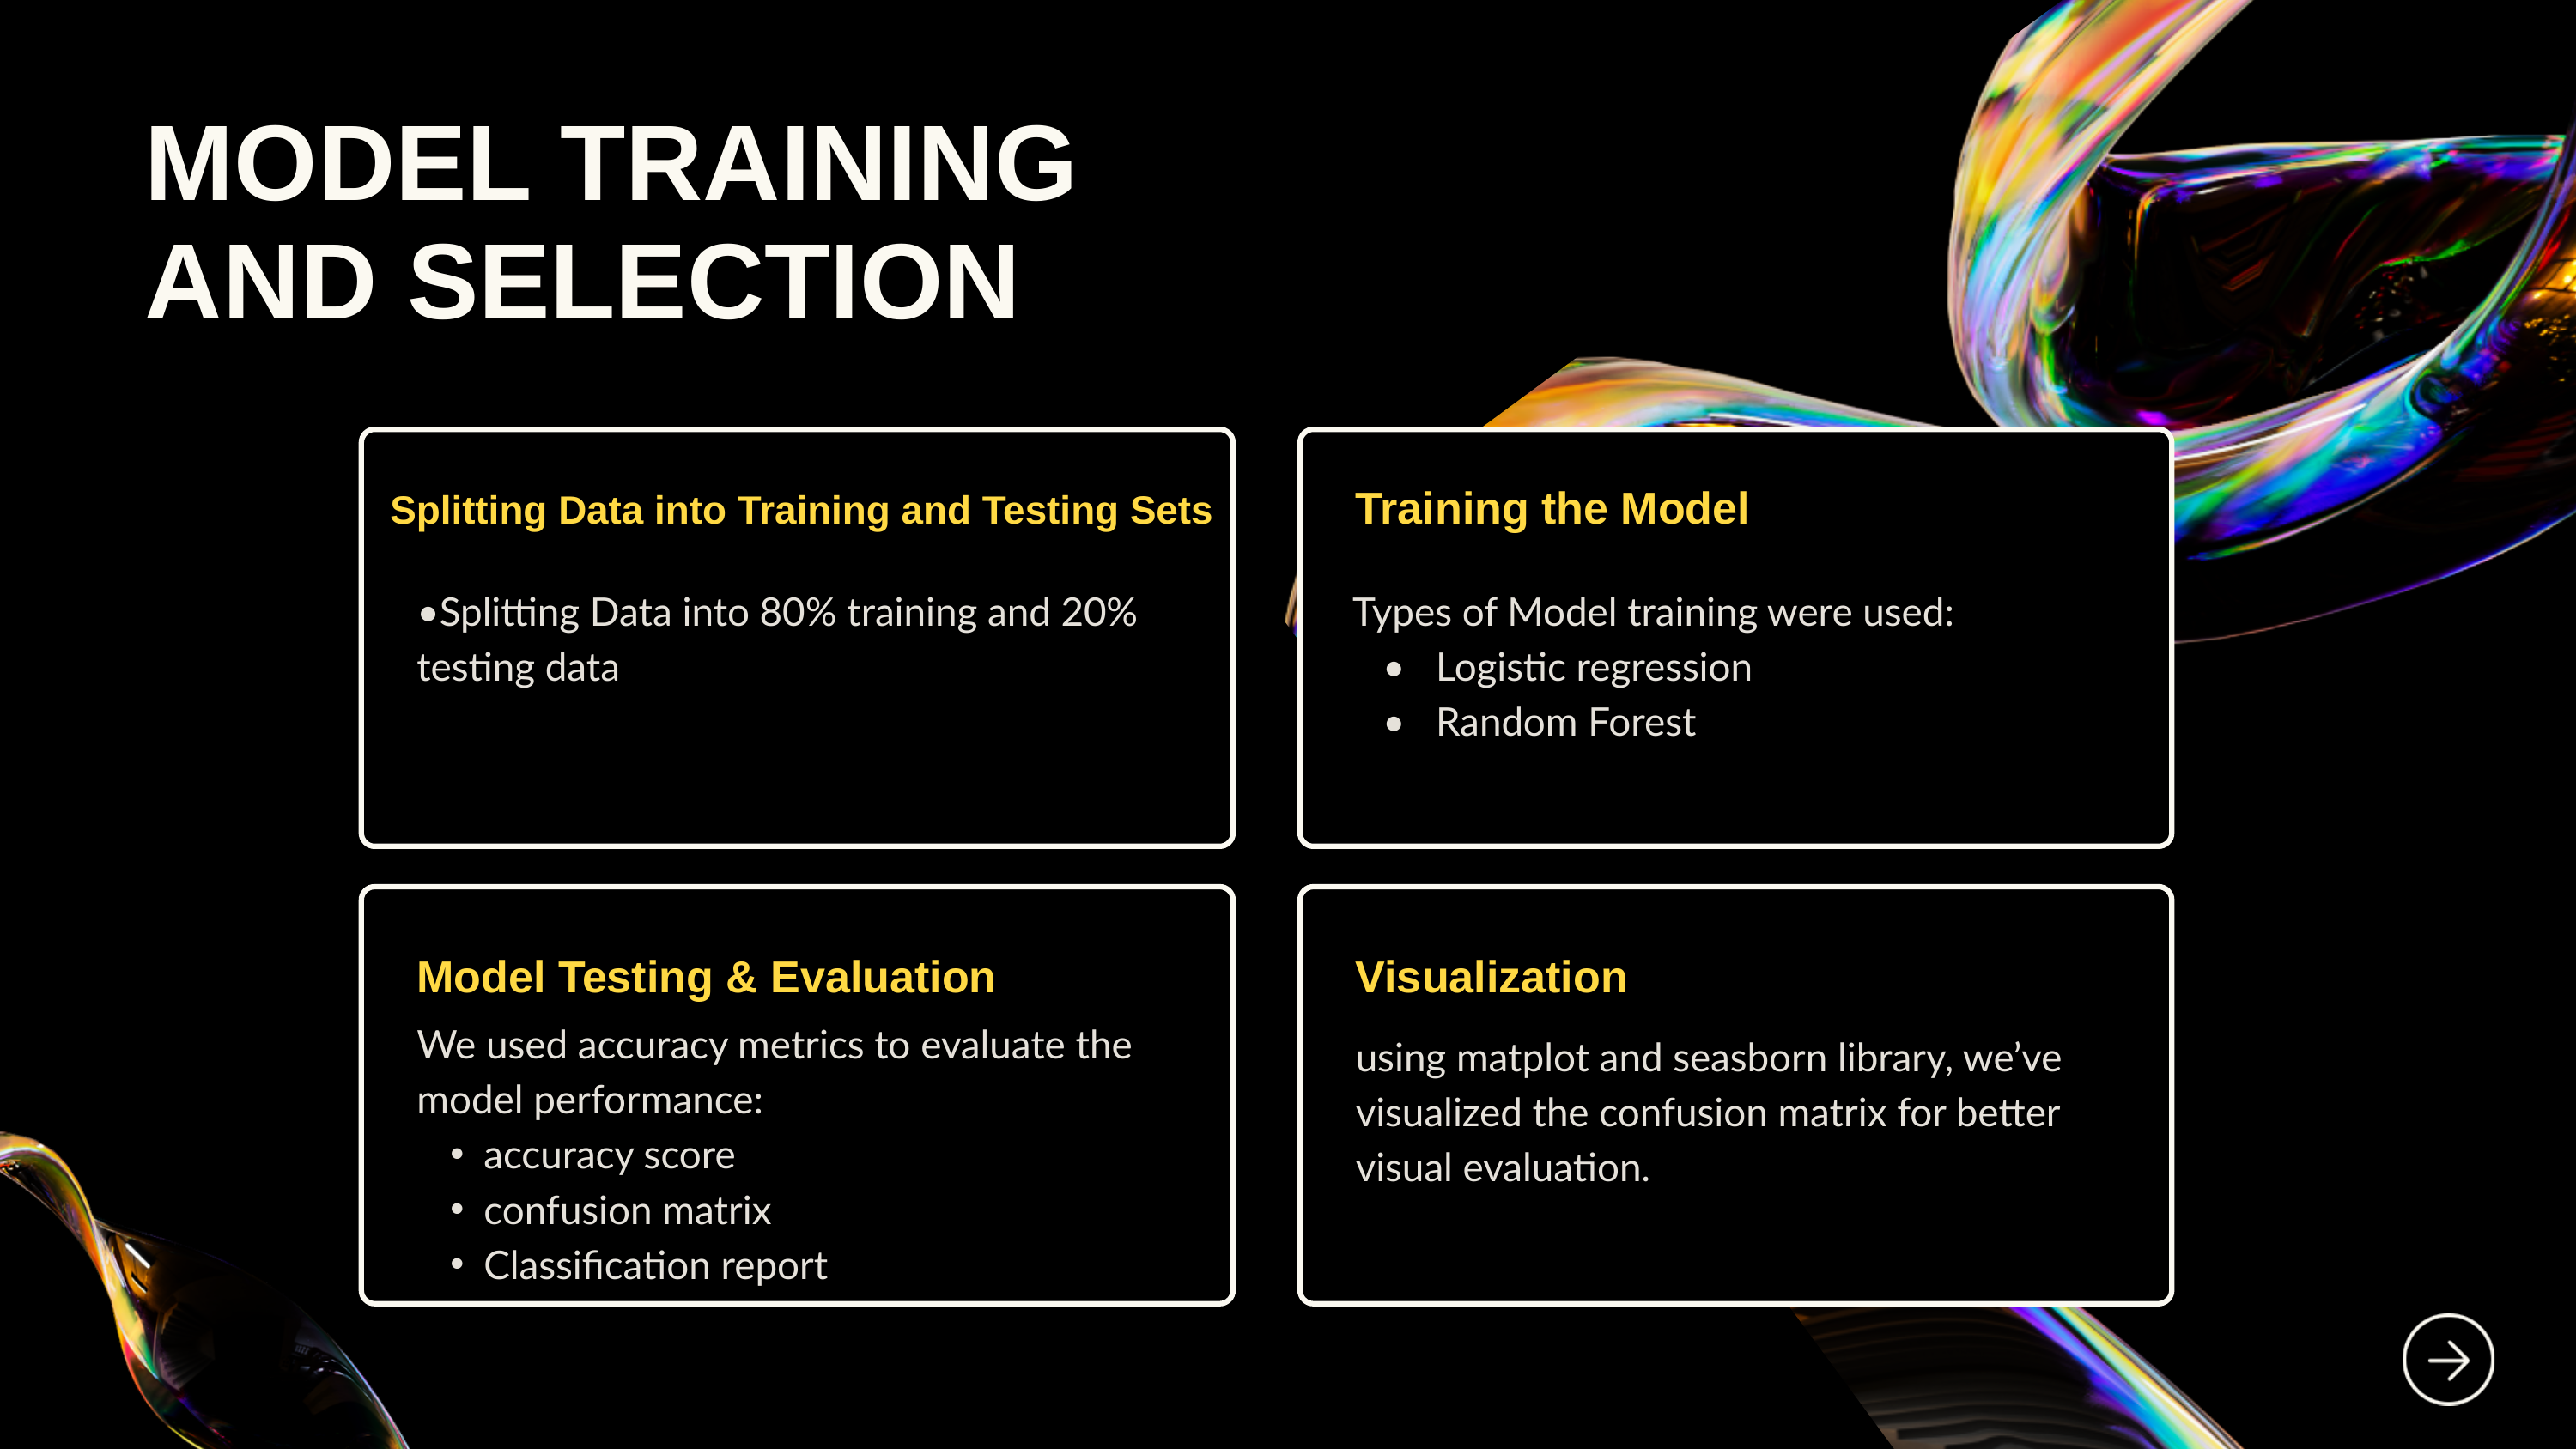

MODEL TRAINING AND SELECTION

Training the Model
Splitting Data into Training and Testing Sets
•Splitting Data into 80% training and 20% testing data

Types of Model training were used:
   •   Logistic regression
   •   Random Forest

Model Testing & Evaluation
Visualization
We used accuracy metrics to evaluate the model performance:
accuracy score
confusion matrix
Classification report
using matplot and seasborn library, we’ve visualized the confusion matrix for better visual evaluation.